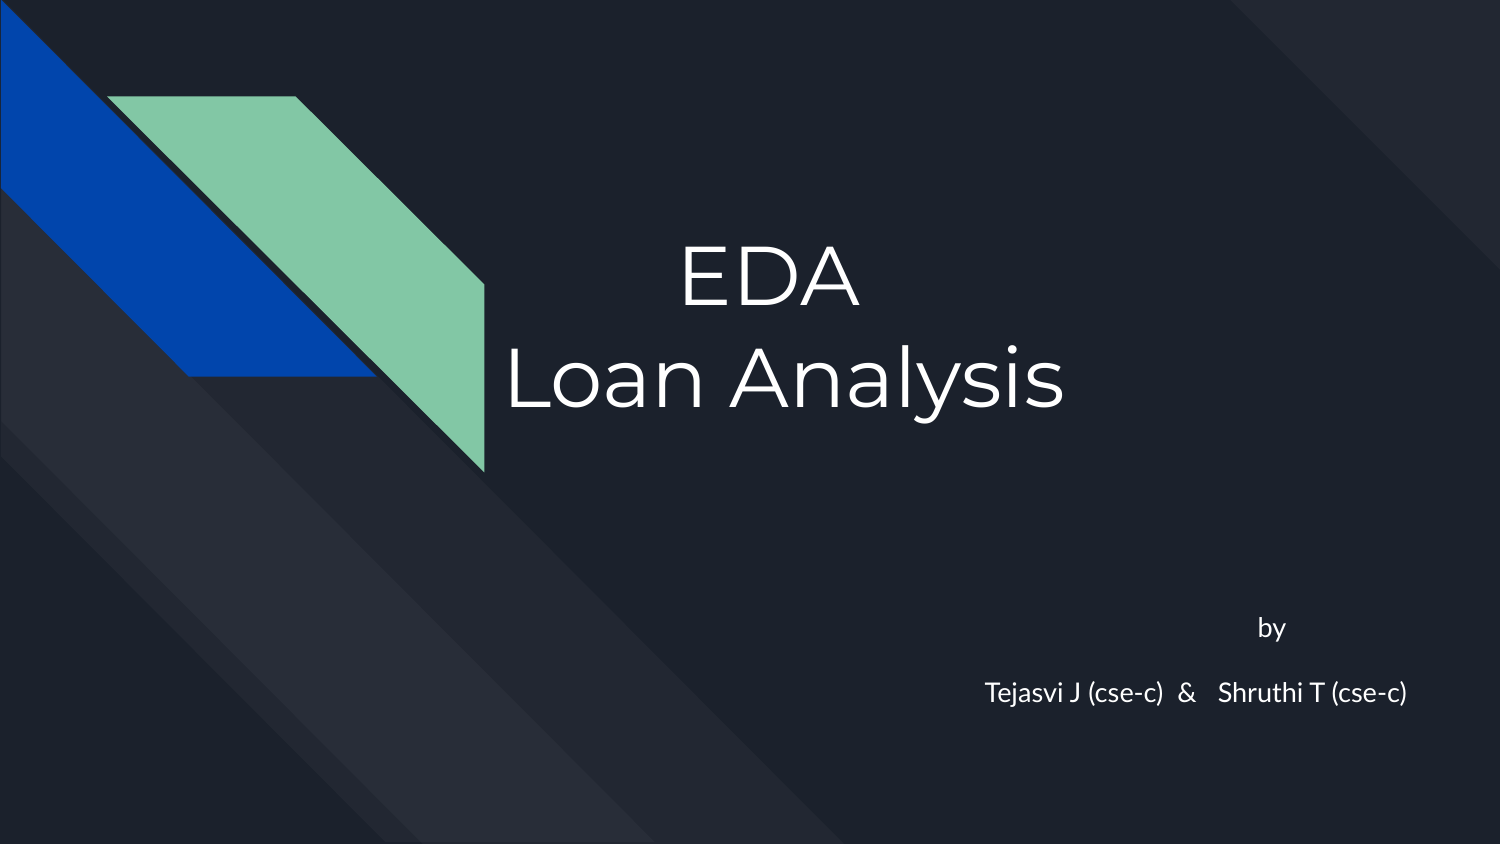

# EDA           Loan Analysis
                                                 by

          Tejasvi J (cse-c)  &   Shruthi T (cse-c)